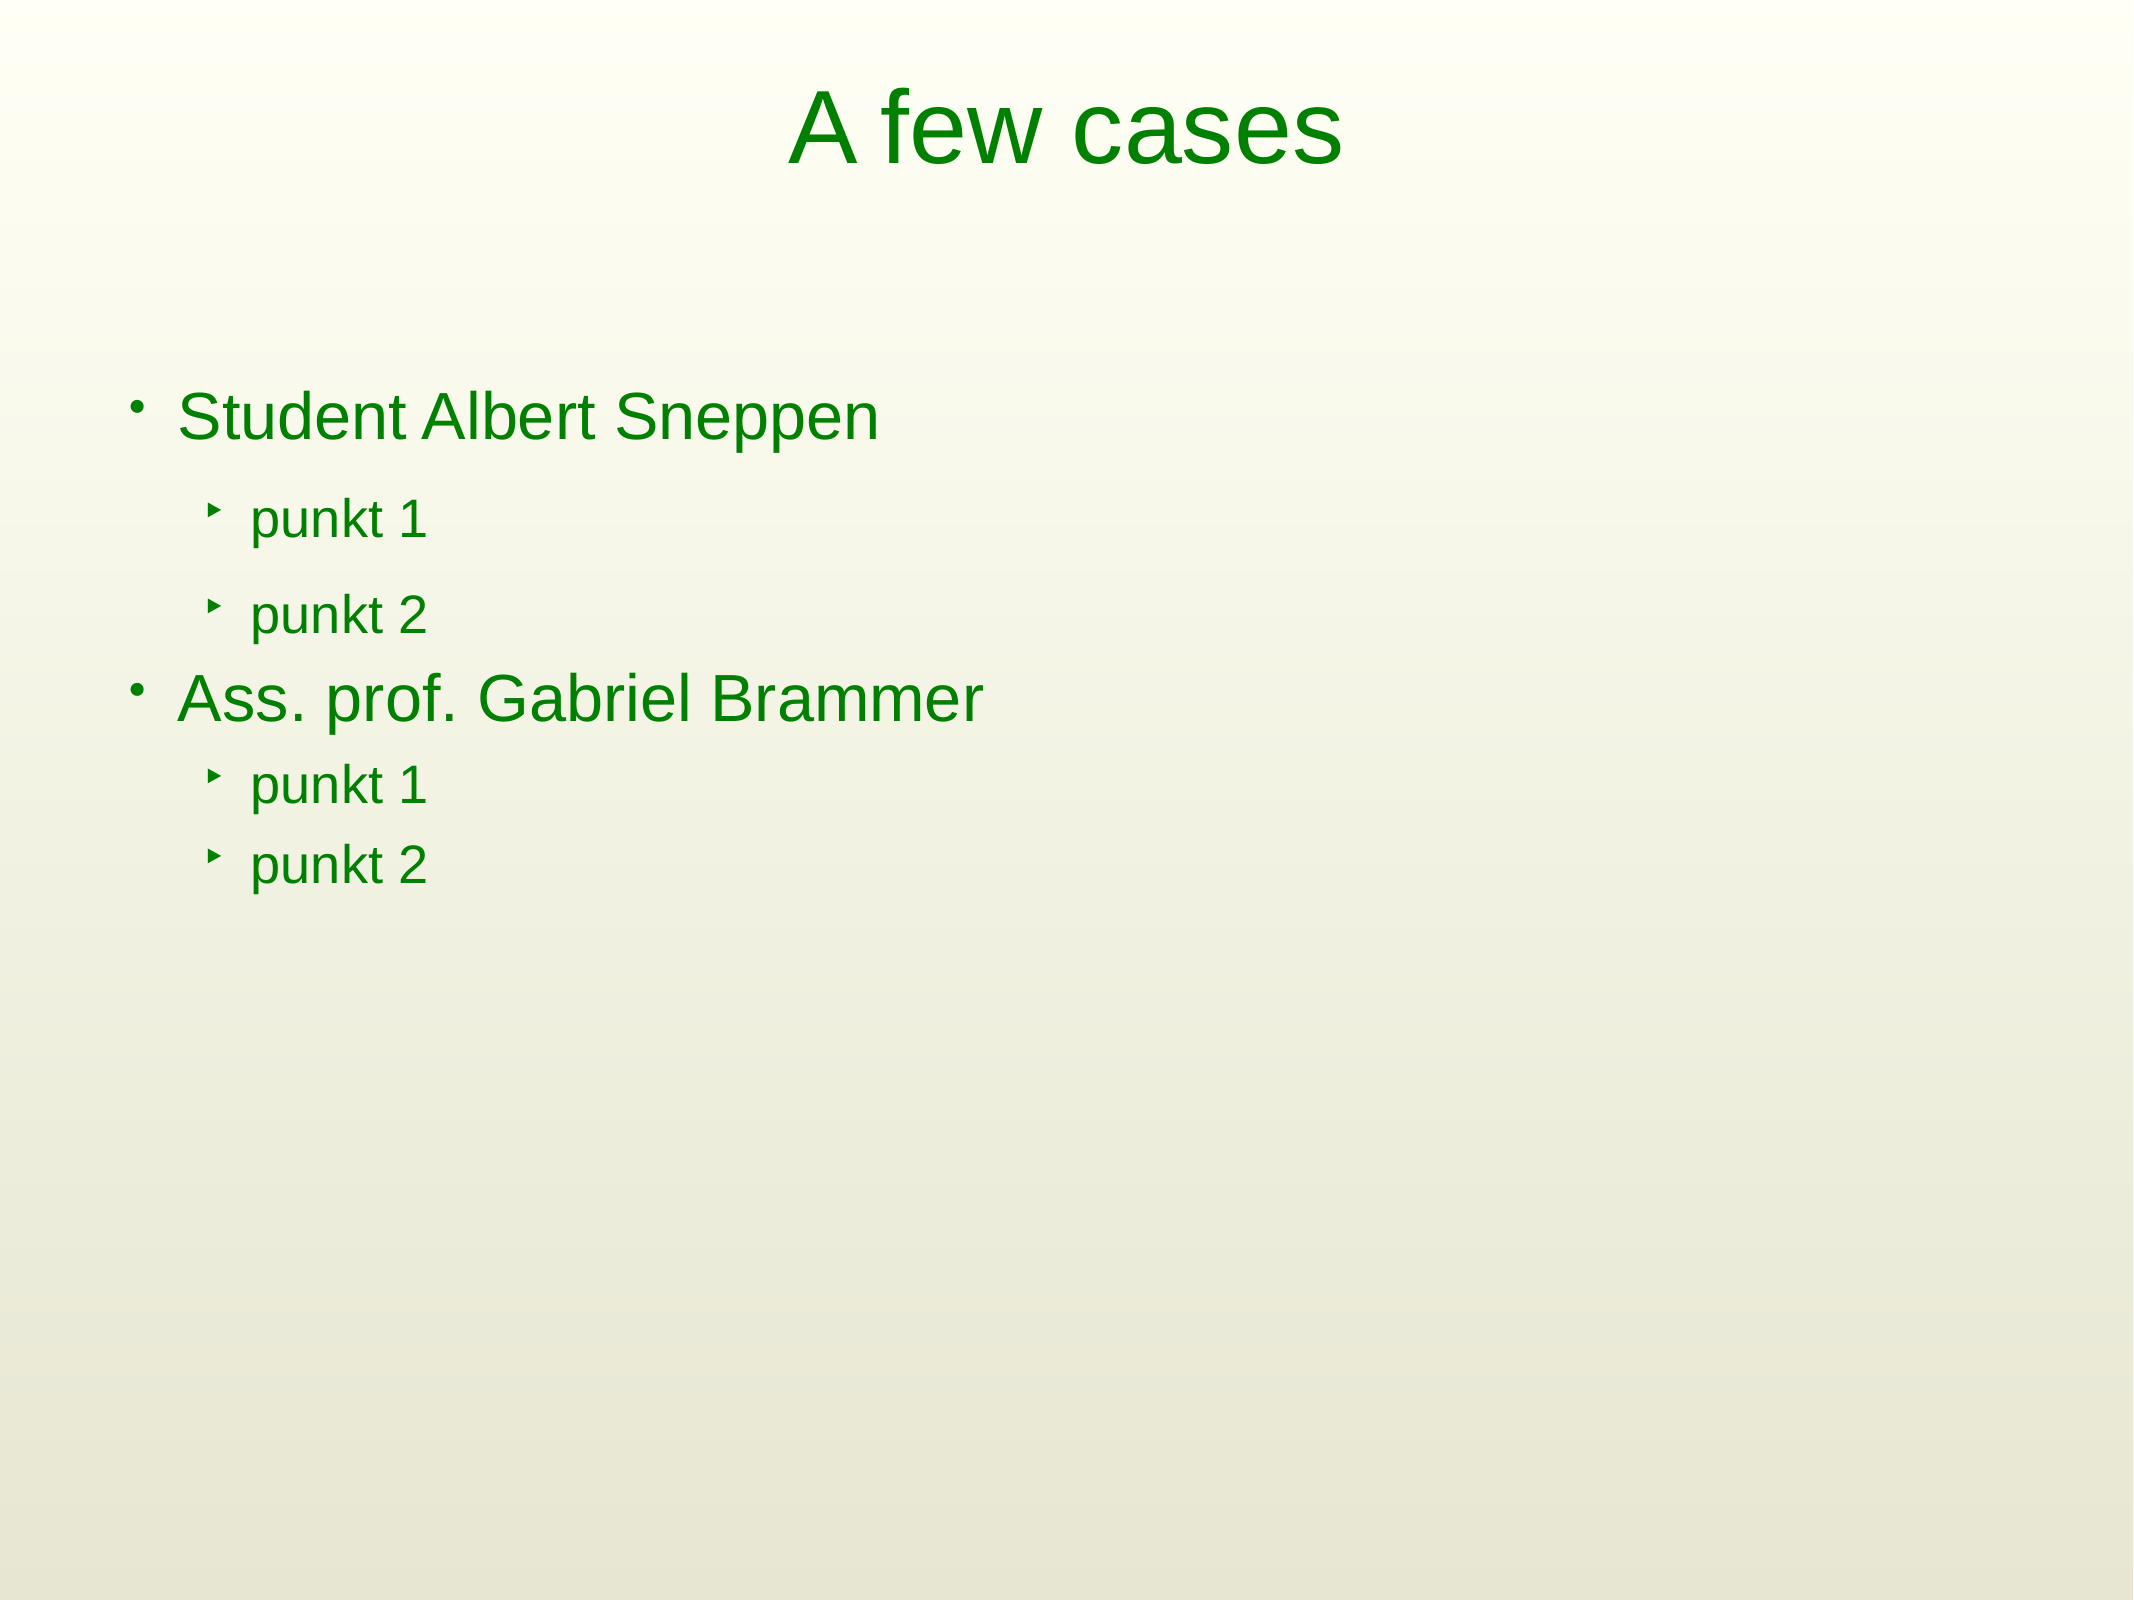

# A few cases
Student Albert Sneppen
punkt 1
punkt 2
Ass. prof. Gabriel Brammer
punkt 1
punkt 2